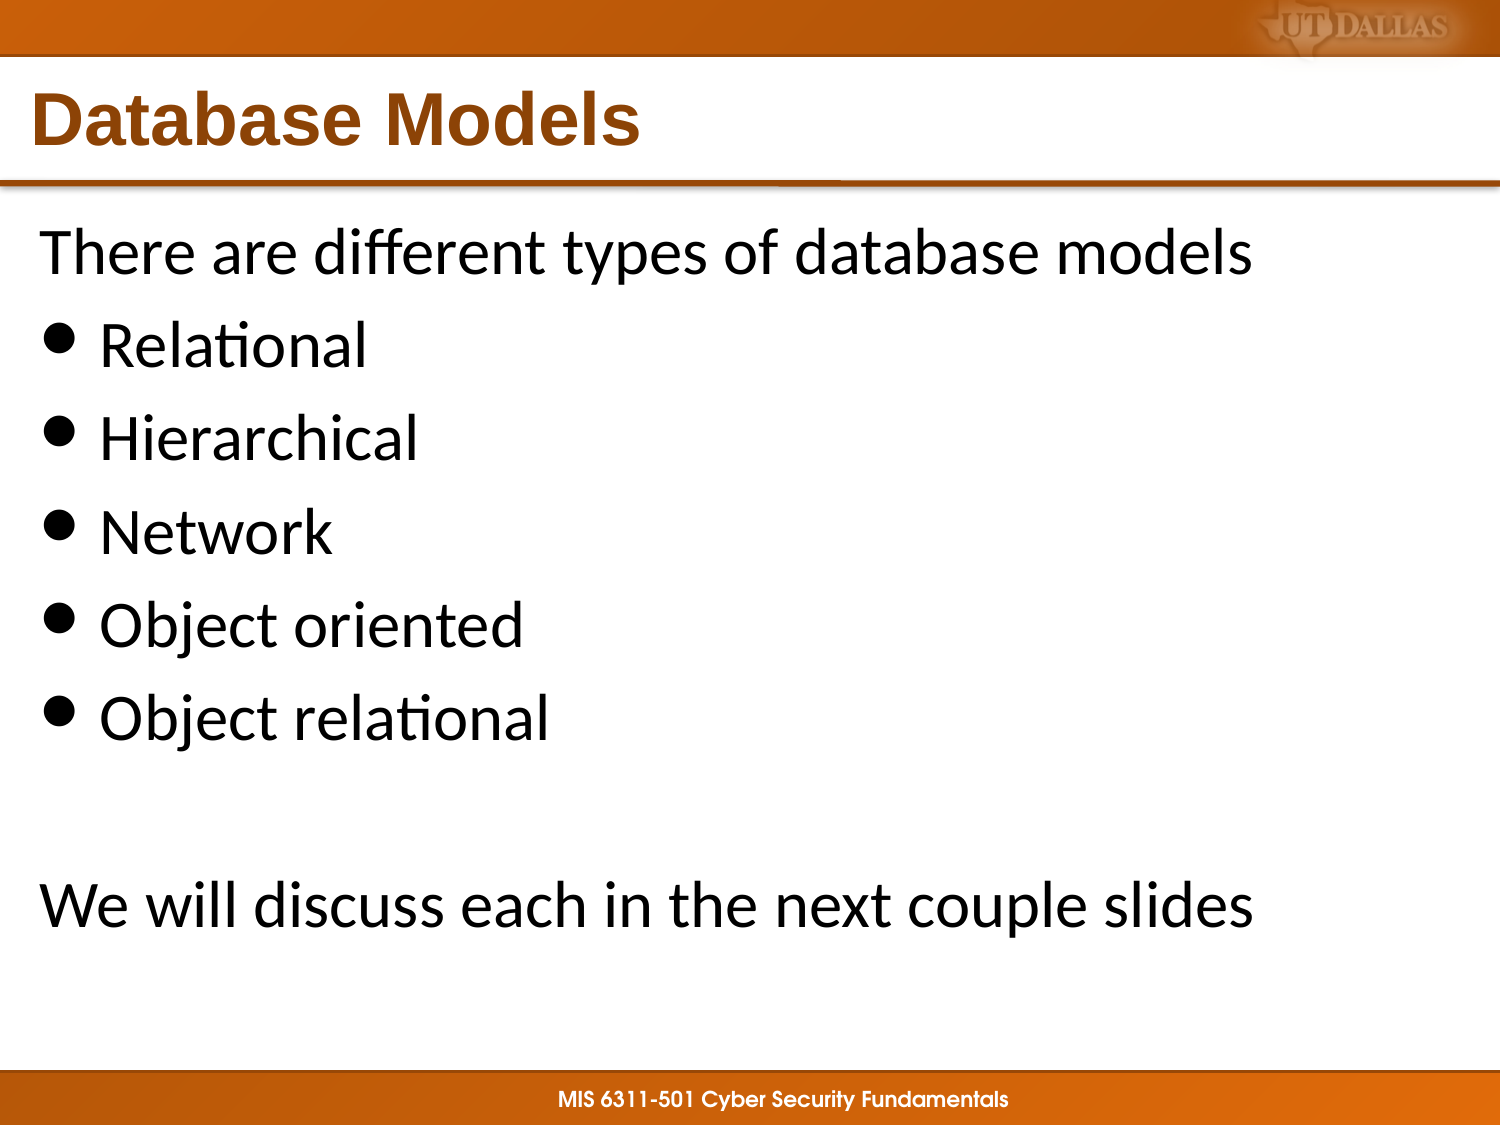

# Database Models
There are different types of database models
Relational
Hierarchical
Network
Object oriented
Object relational

We will discuss each in the next couple slides